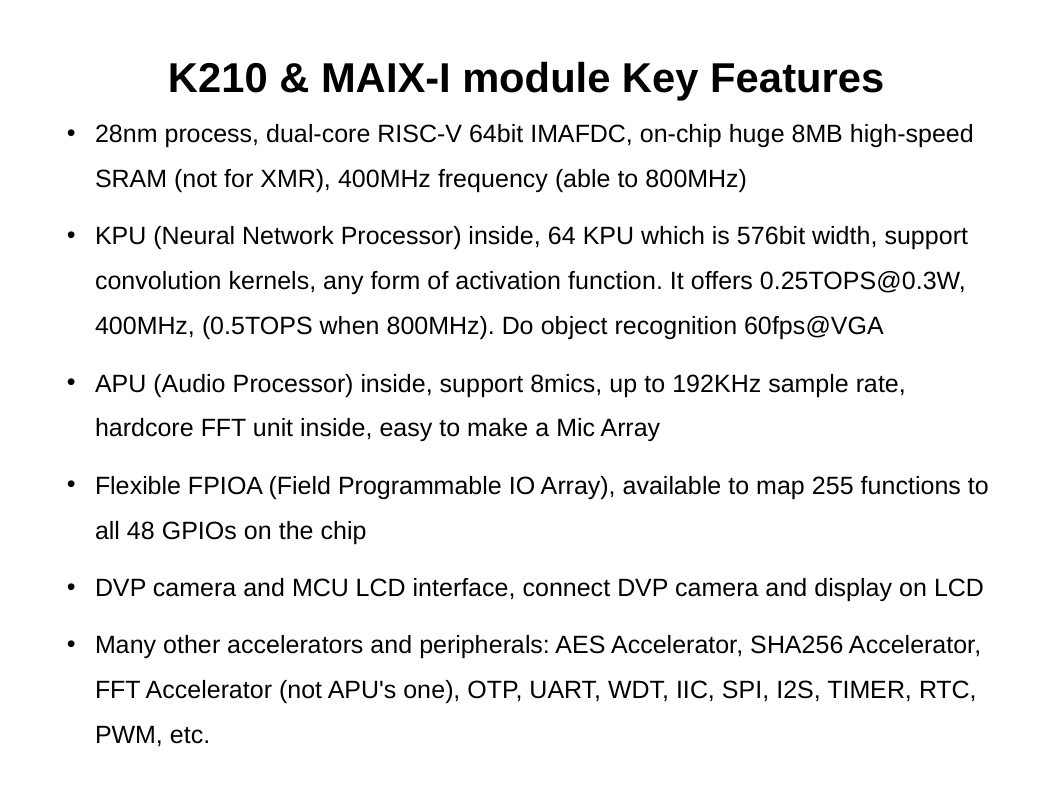

# K210 & MAIX-I module Key Features
28nm process, dual-core RISC-V 64bit IMAFDC, on-chip huge 8MB high-speed SRAM (not for XMR), 400MHz frequency (able to 800MHz)
KPU (Neural Network Processor) inside, 64 KPU which is 576bit width, support convolution kernels, any form of activation function. It offers 0.25TOPS@0.3W, 400MHz, (0.5TOPS when 800MHz). Do object recognition 60fps@VGA
APU (Audio Processor) inside, support 8mics, up to 192KHz sample rate, hardcore FFT unit inside, easy to make a Mic Array
Flexible FPIOA (Field Programmable IO Array), available to map 255 functions to all 48 GPIOs on the chip
DVP camera and MCU LCD interface, connect DVP camera and display on LCD
Many other accelerators and peripherals: AES Accelerator, SHA256 Accelerator, FFT Accelerator (not APU's one), OTP, UART, WDT, IIC, SPI, I2S, TIMER, RTC, PWM, etc.